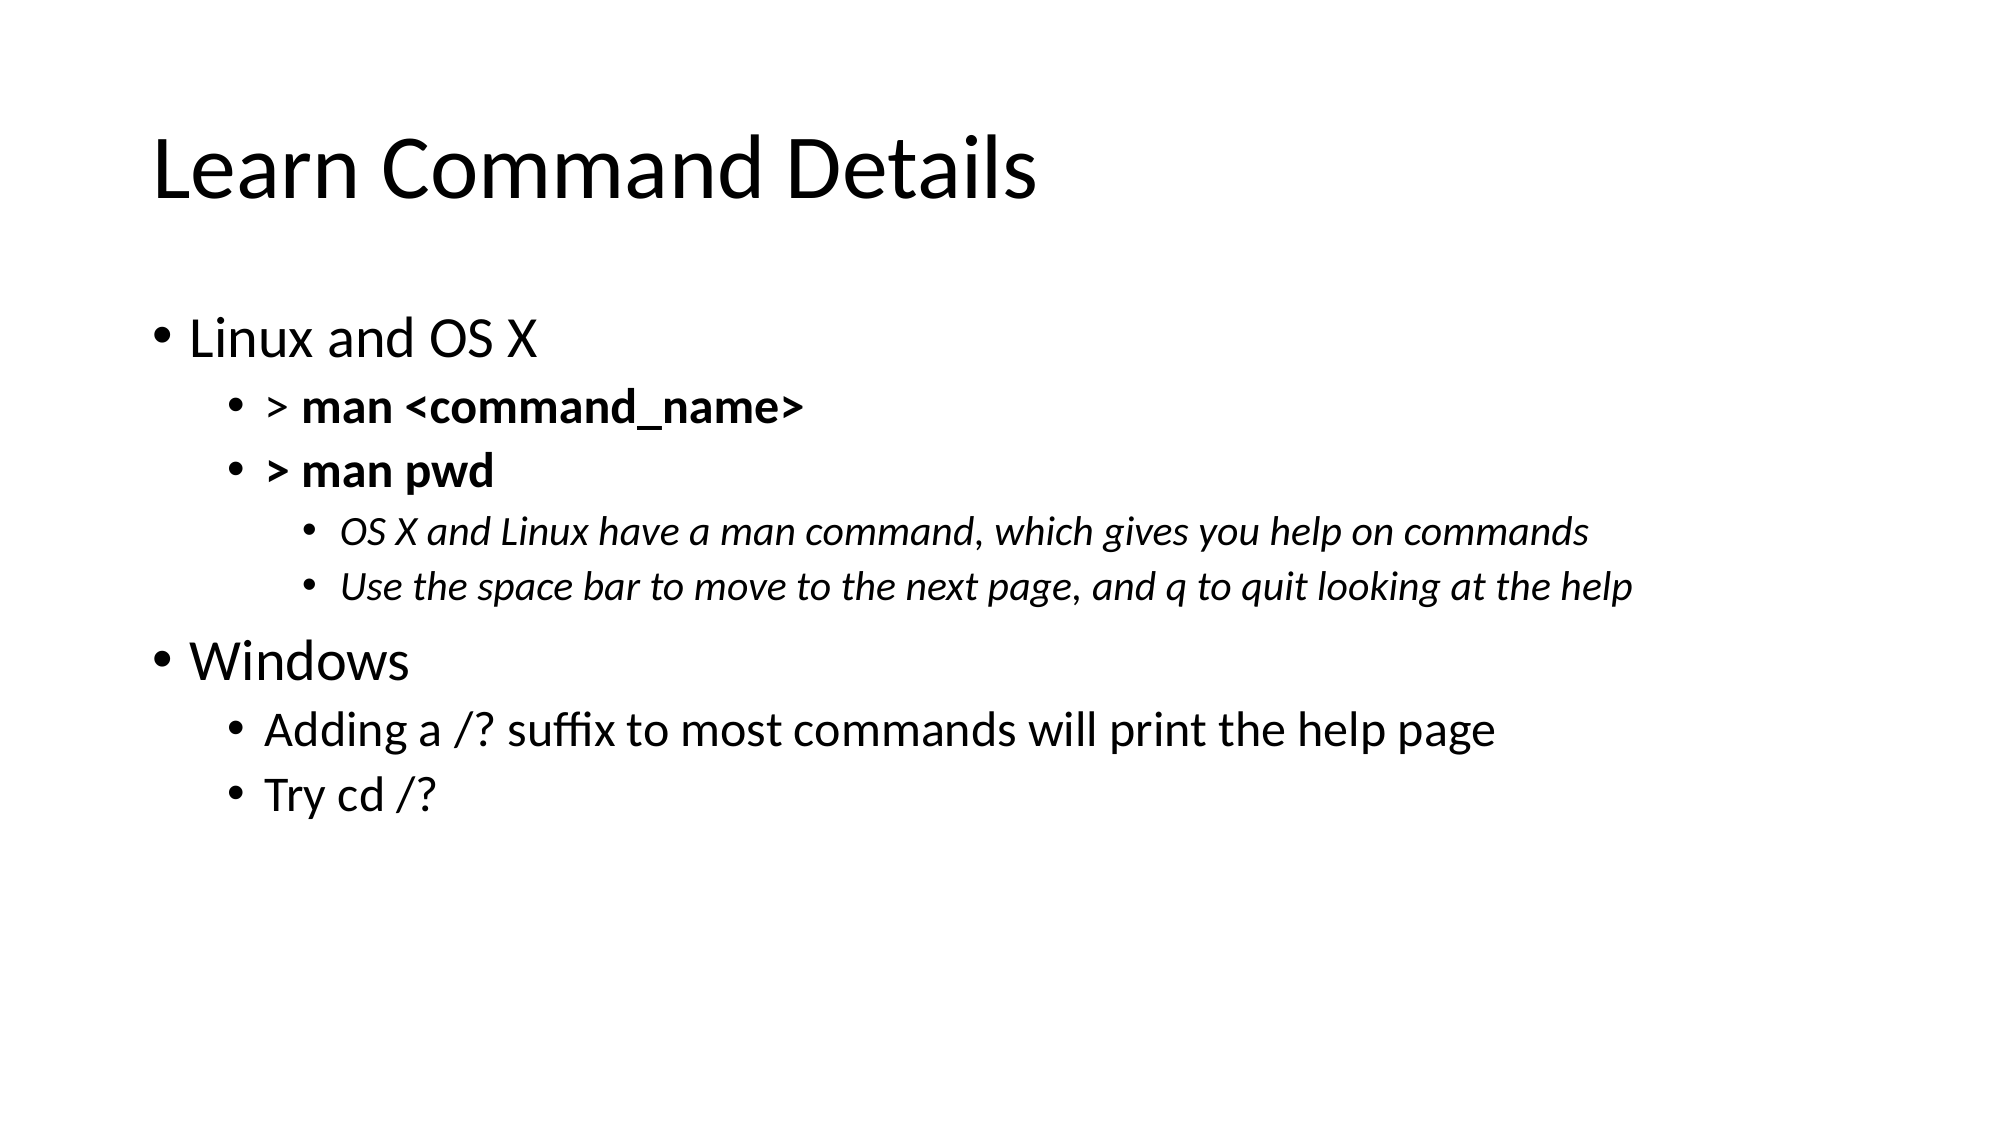

# Learn Command Details
Linux and OS X
> man <command_name>
> man pwd
OS X and Linux have a man command, which gives you help on commands
Use the space bar to move to the next page, and q to quit looking at the help
Windows
Adding a /? suffix to most commands will print the help page
Try cd /?